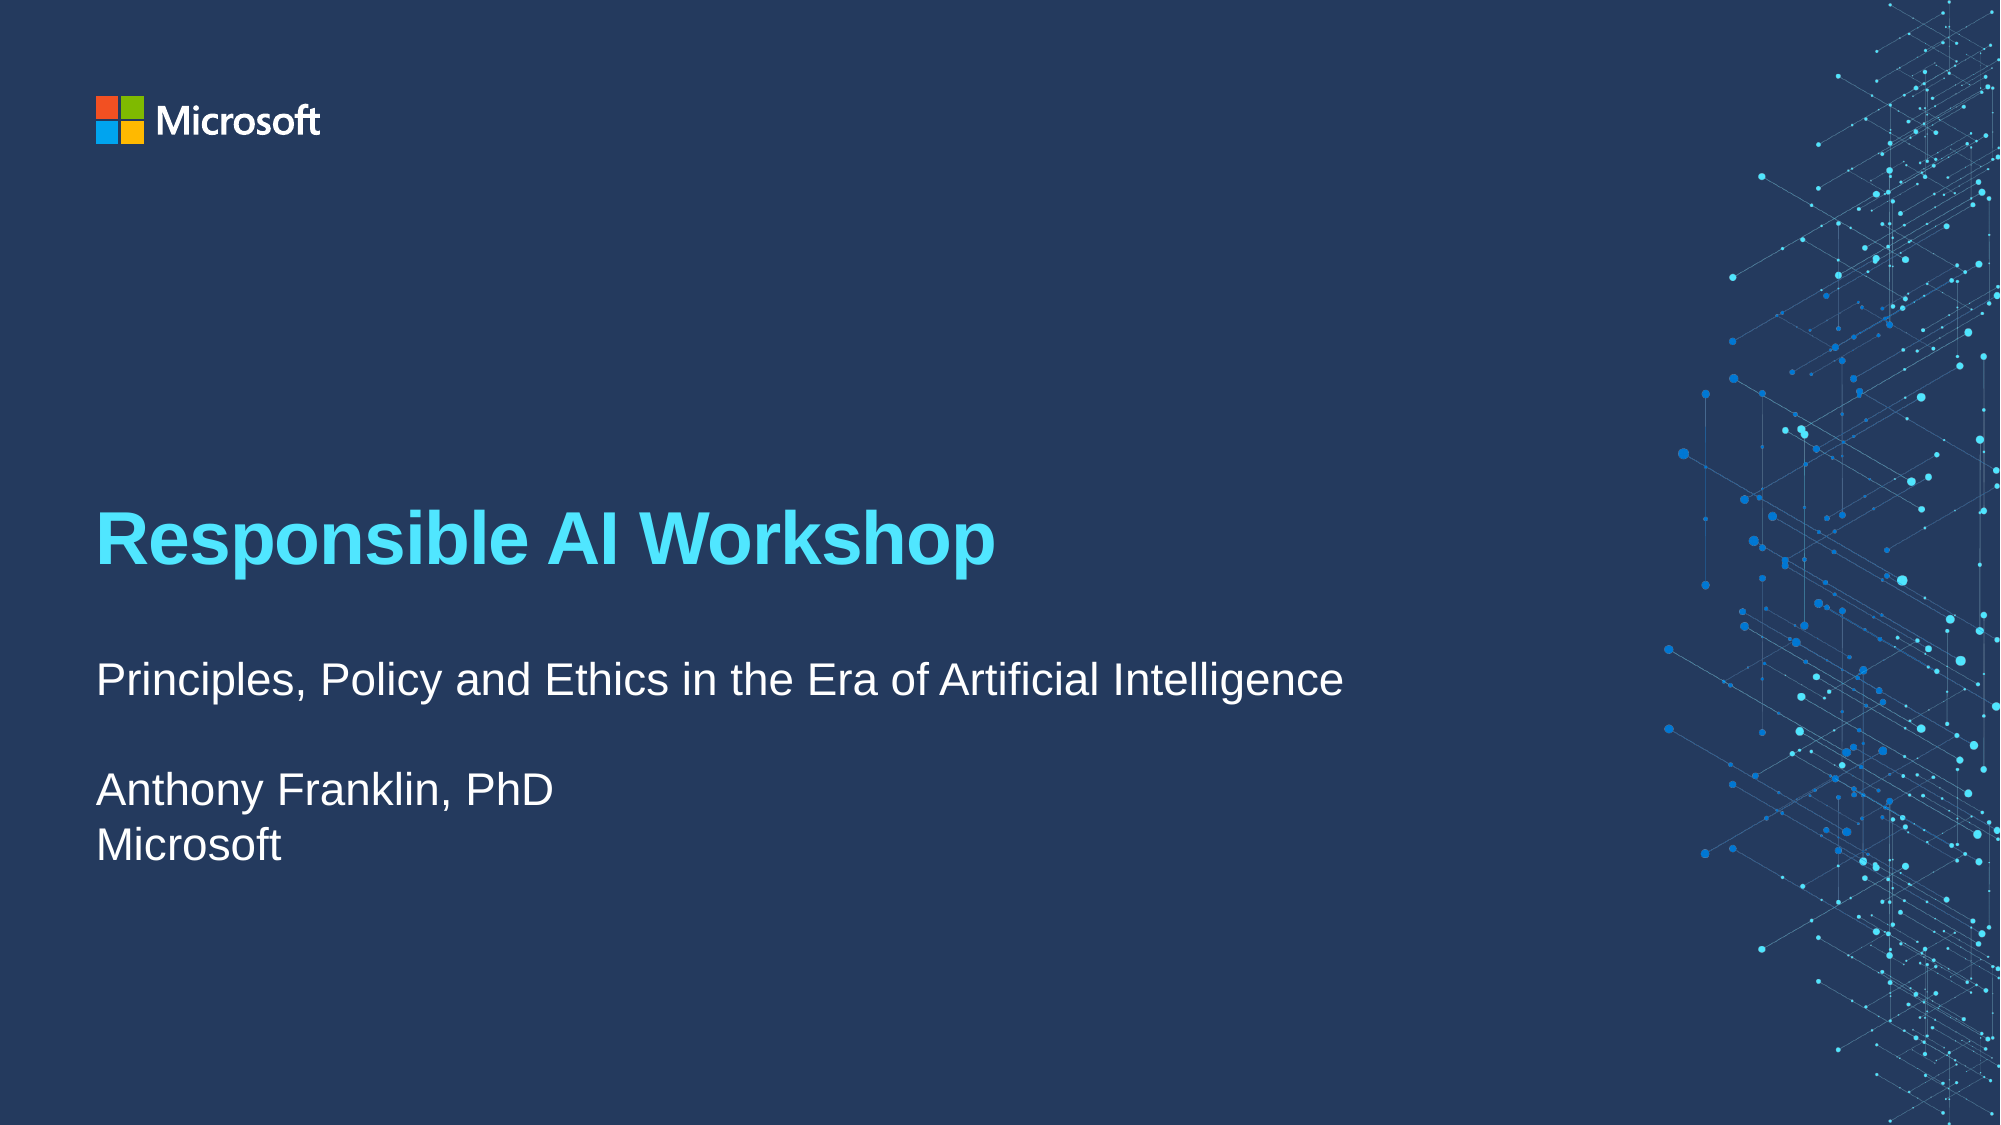

# Responsible AI Workshop
Principles, Policy and Ethics in the Era of Artificial Intelligence

Anthony Franklin, PhD
Microsoft